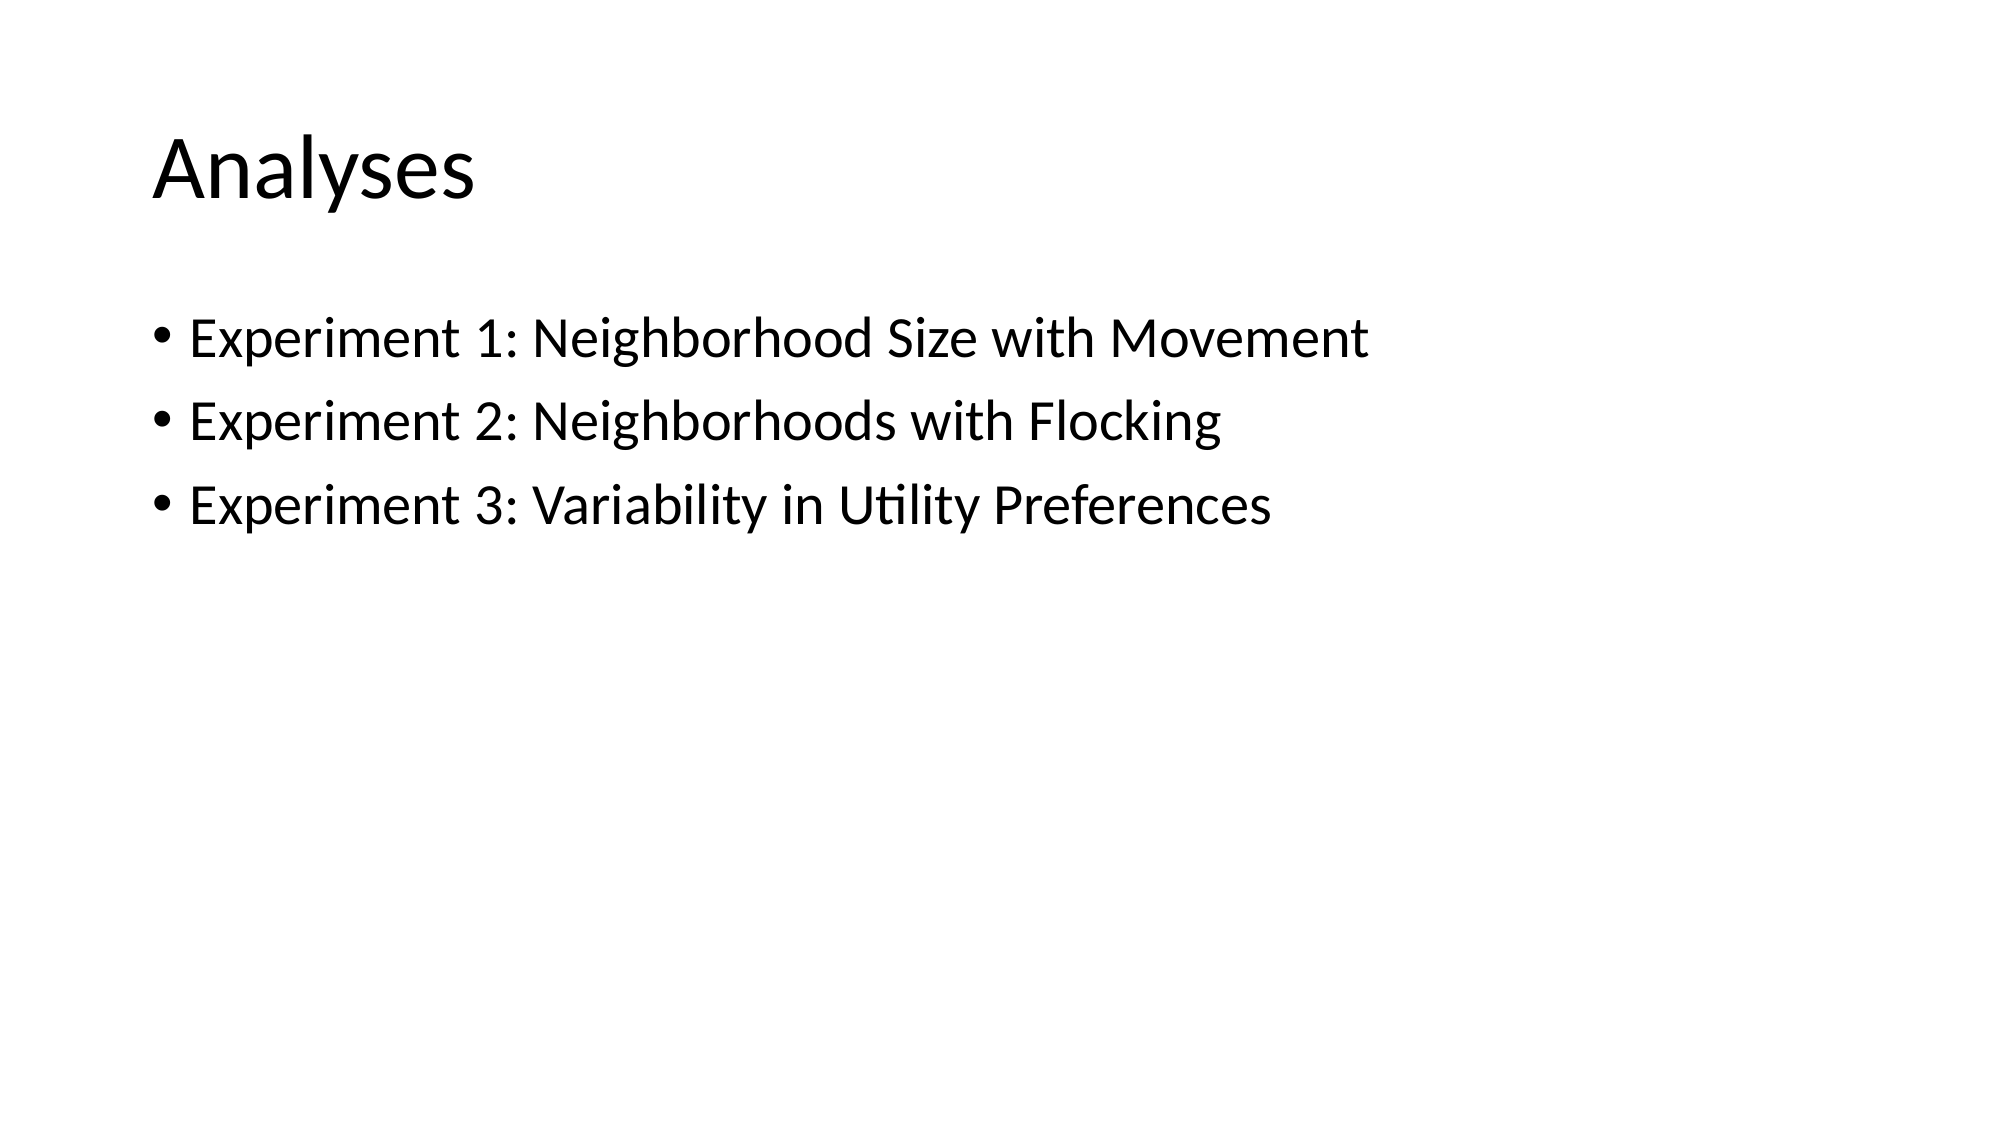

Analyses
Experiment 1: Neighborhood Size with Movement
Experiment 2: Neighborhoods with Flocking
Experiment 3: Variability in Utility Preferences